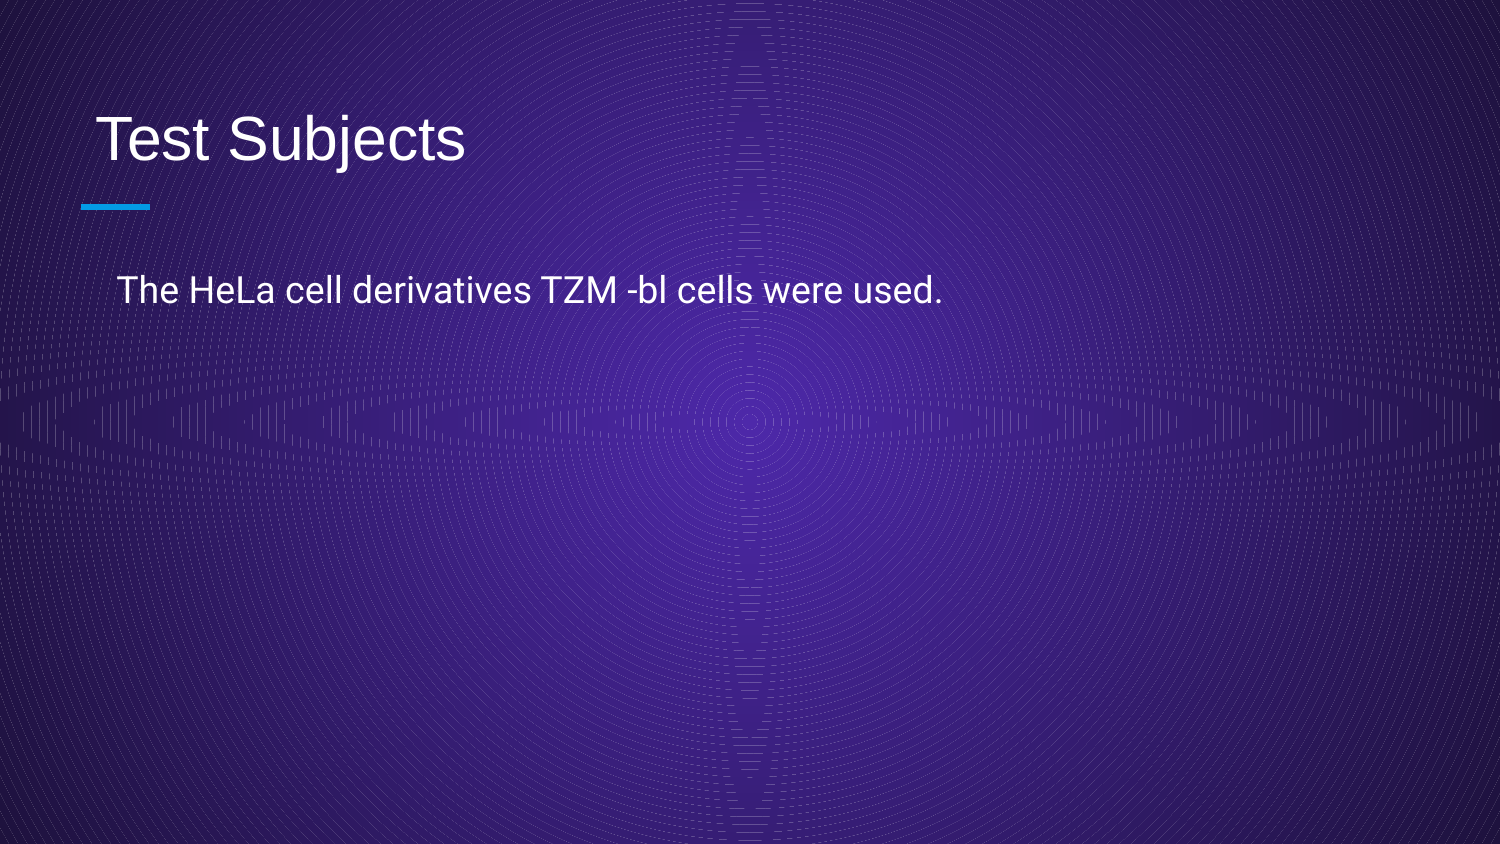

# Test Subjects
The HeLa cell derivatives TZM -bl cells were used.